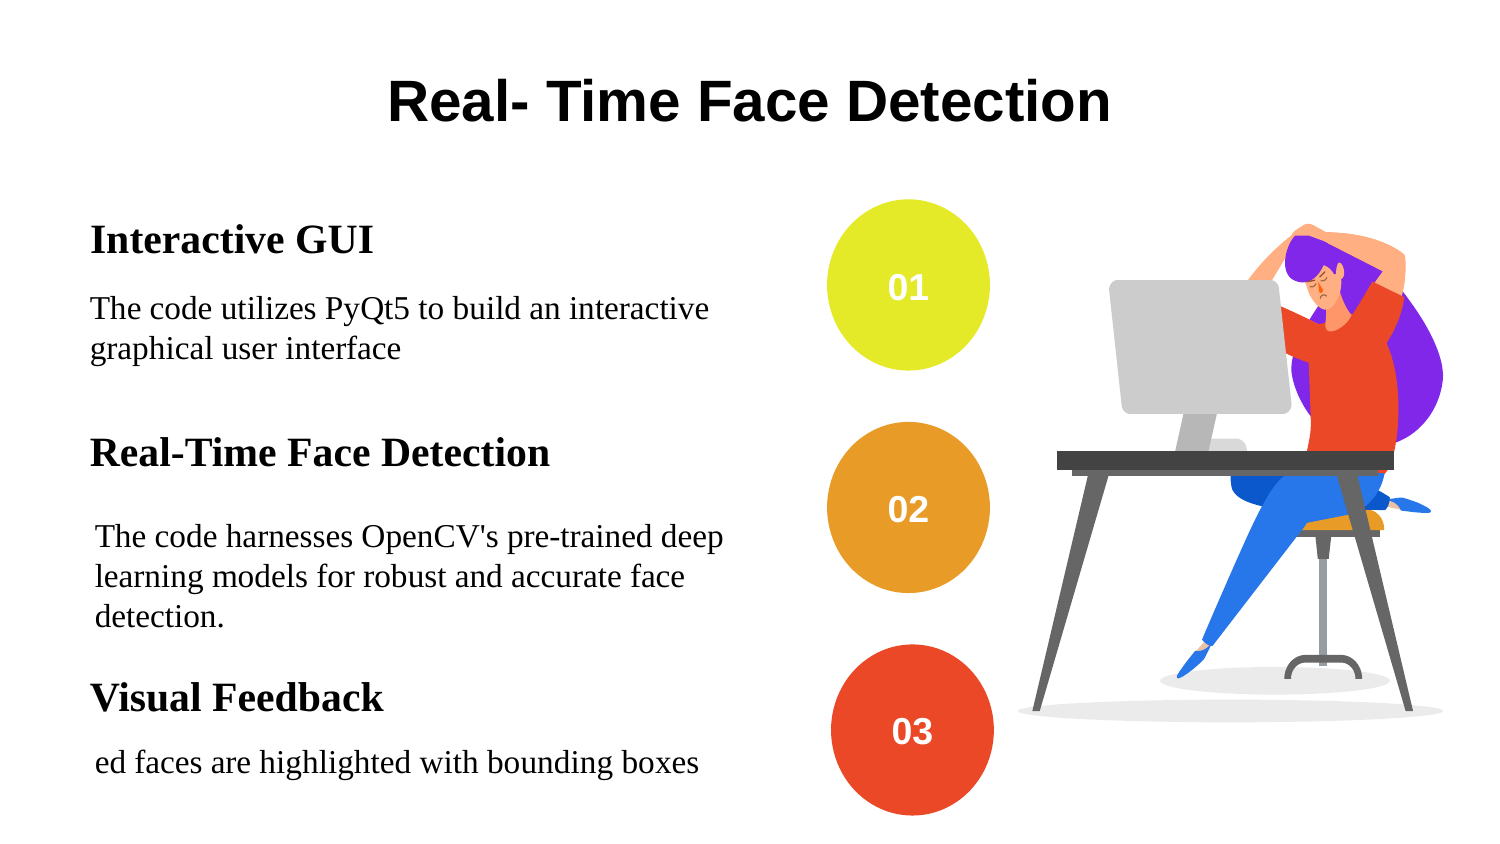

# Real- Time Face Detection
Interactive GUI
01

The code utilizes PyQt5 to build an interactive graphical user interface
Real-Time Face Detection
02
The code harnesses OpenCV's pre-trained deep learning models for robust and accurate face detection.
03
Visual Feedback
ed faces are highlighted with bounding boxes